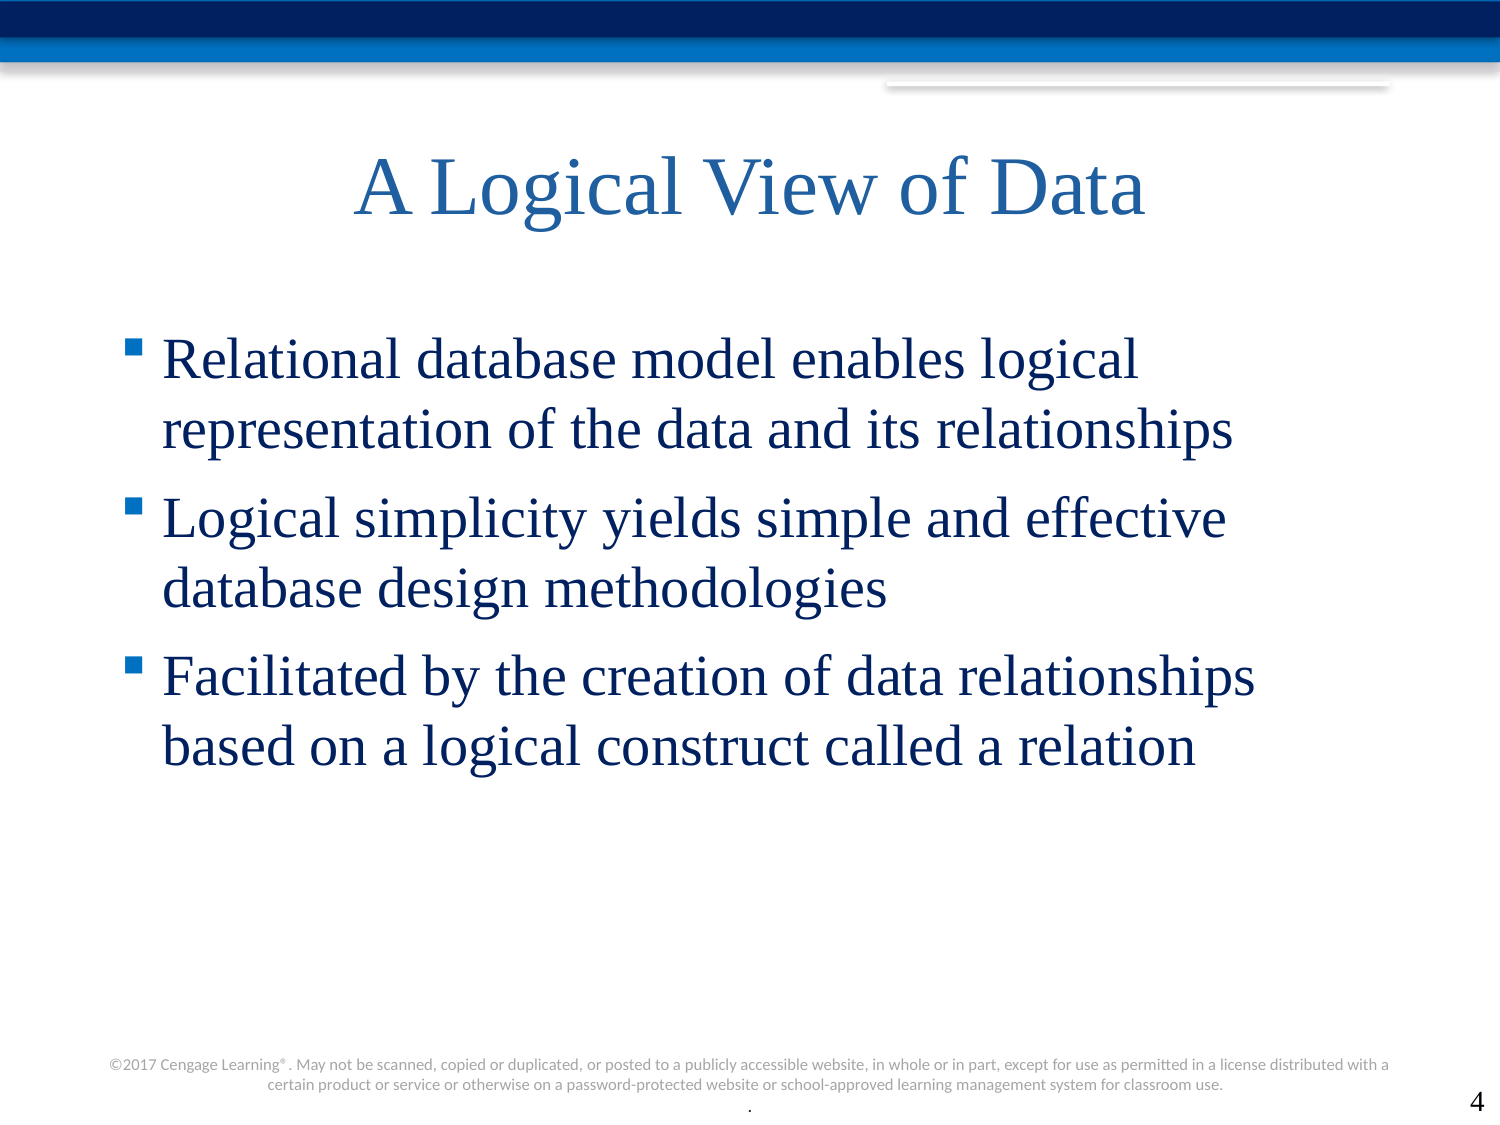

# A Logical View of Data
Relational database model enables logical representation of the data and its relationships
Logical simplicity yields simple and effective database design methodologies
Facilitated by the creation of data relationships based on a logical construct called a relation
4